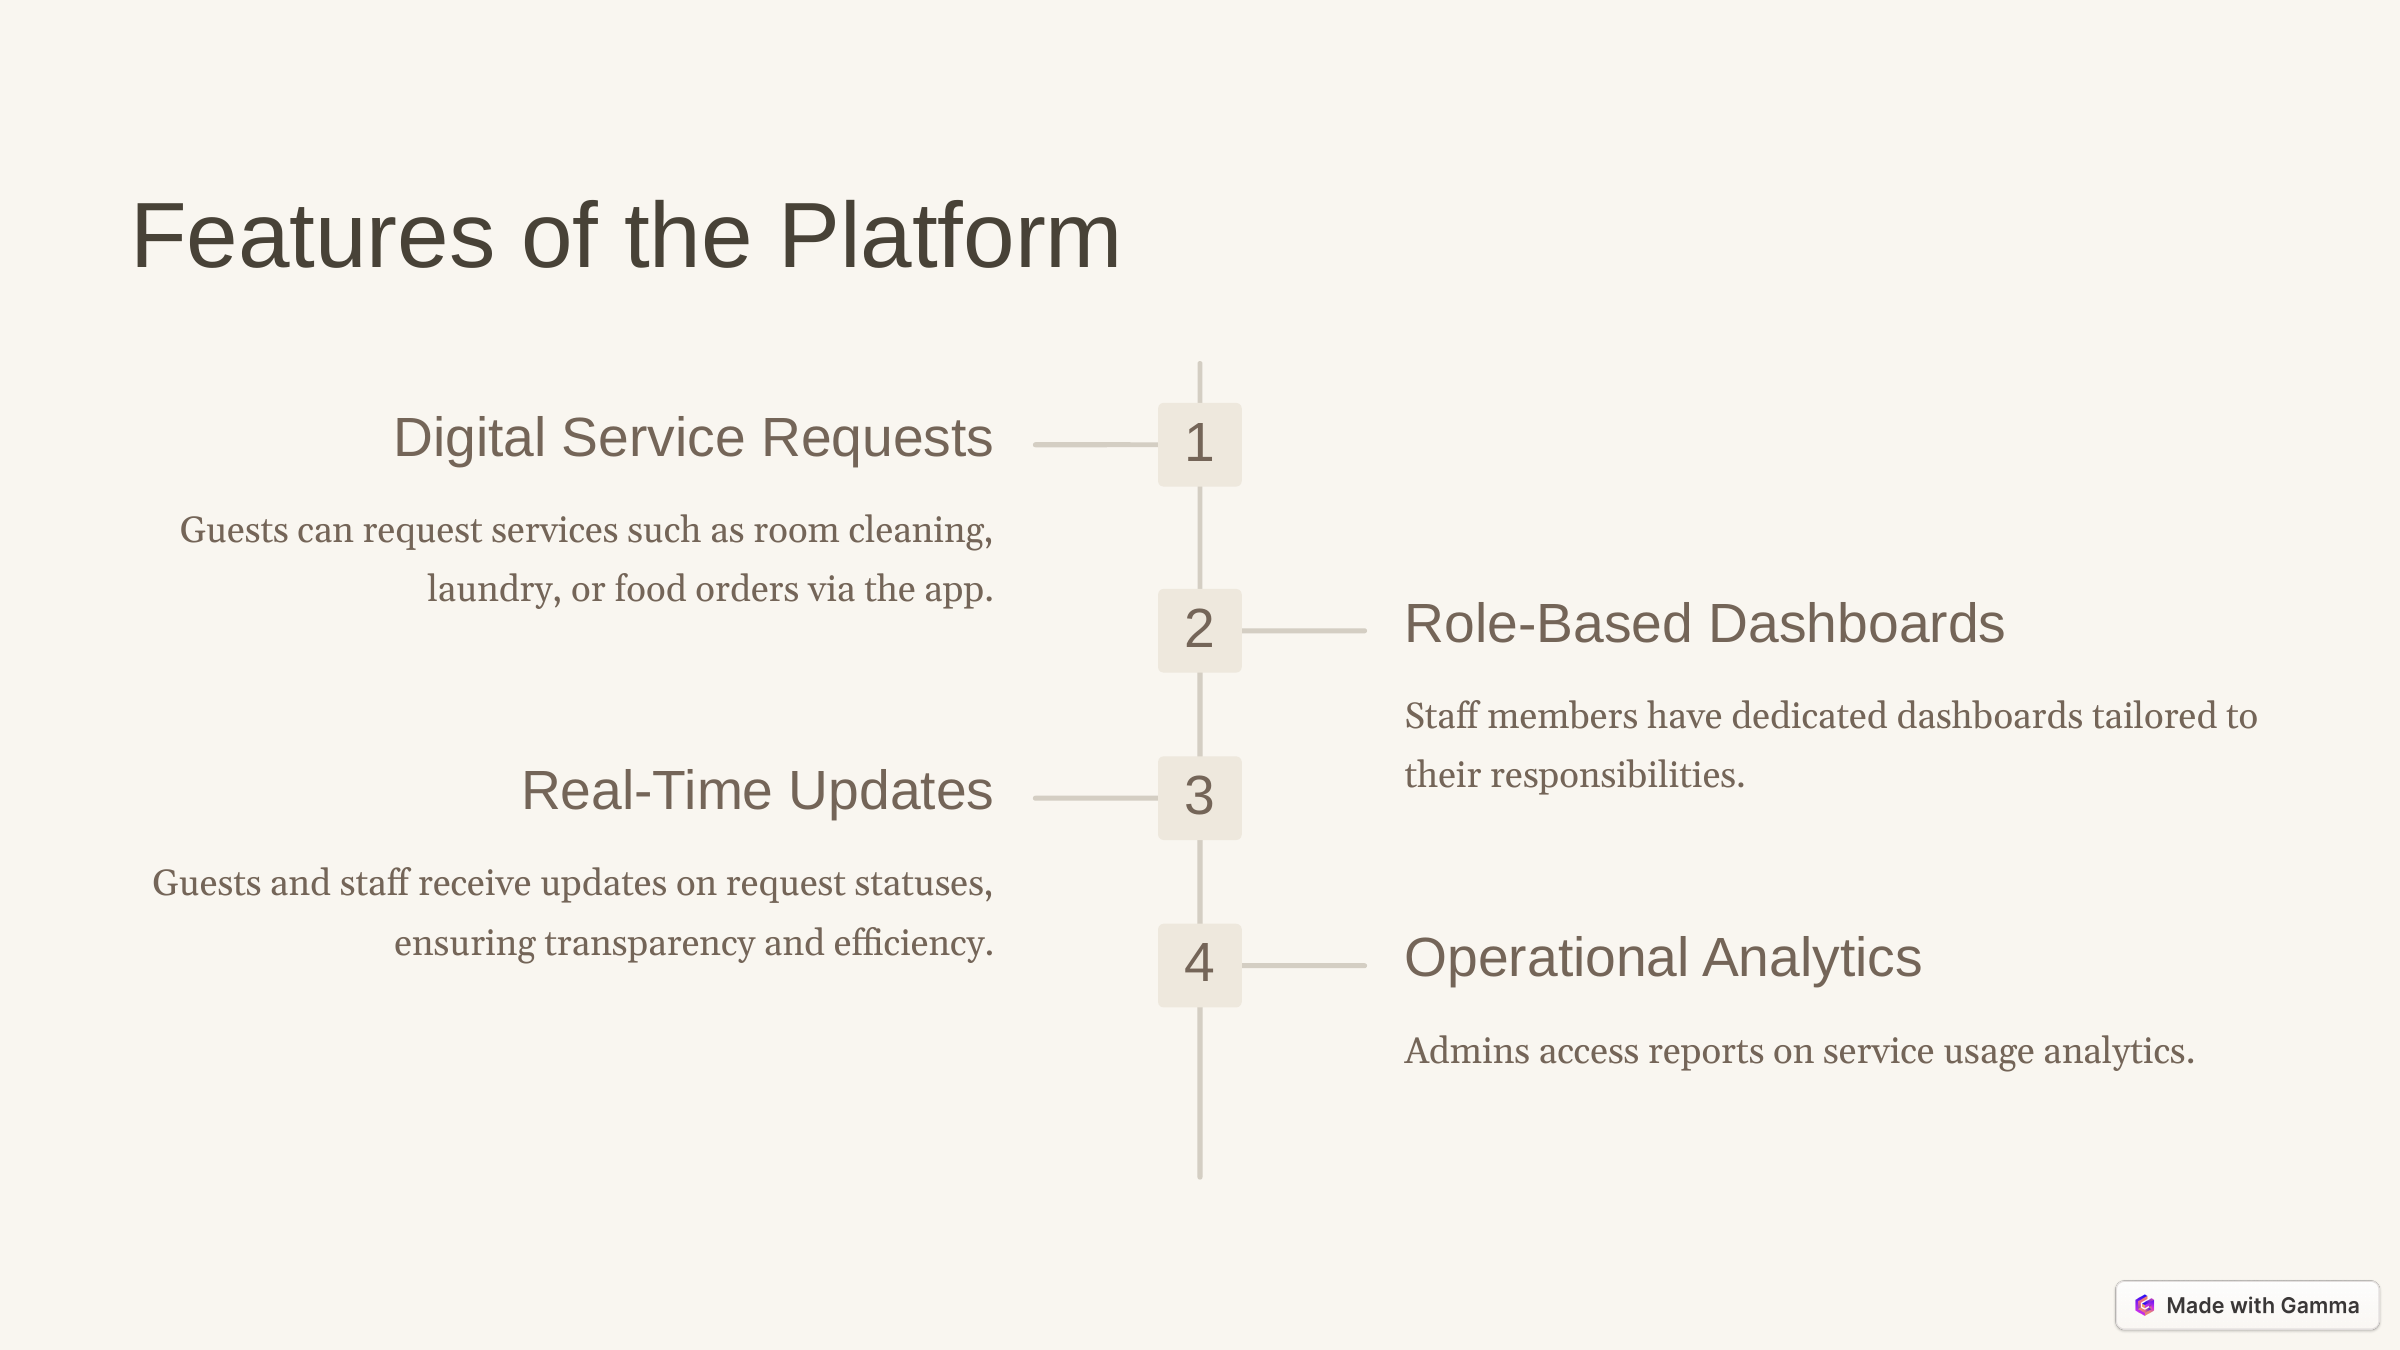

Features of the Platform

Digital Service Requests

1

Guests can request services such as room cleaning, laundry, or food orders via the app.
Role-Based Dashboards

2

Staff members have dedicated dashboards tailored to their responsibilities.
Real-Time Updates

3

Guests and staff receive updates on request statuses, ensuring transparency and efficiency.
Operational Analytics

4

Admins access reports on service usage analytics.